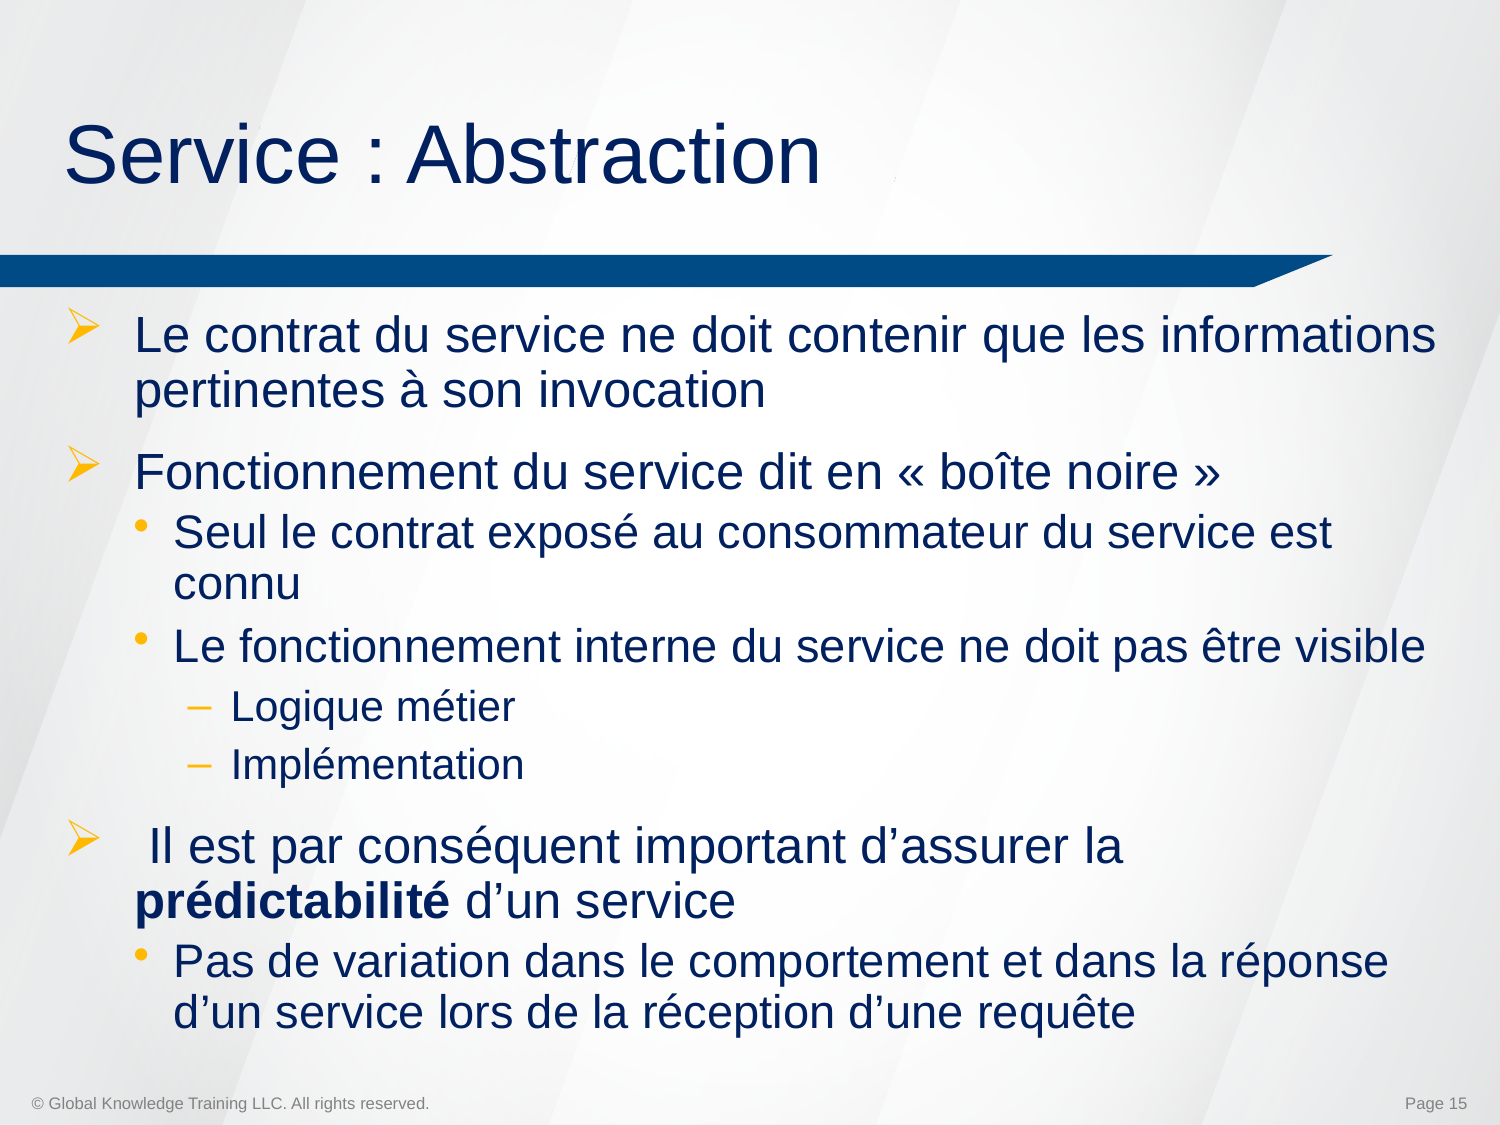

# Service : Abstraction
Le contrat du service ne doit contenir que les informations pertinentes à son invocation
Fonctionnement du service dit en « boîte noire »
Seul le contrat exposé au consommateur du service est connu
Le fonctionnement interne du service ne doit pas être visible
Logique métier
Implémentation
 Il est par conséquent important d’assurer la prédictabilité d’un service
Pas de variation dans le comportement et dans la réponse d’un service lors de la réception d’une requête